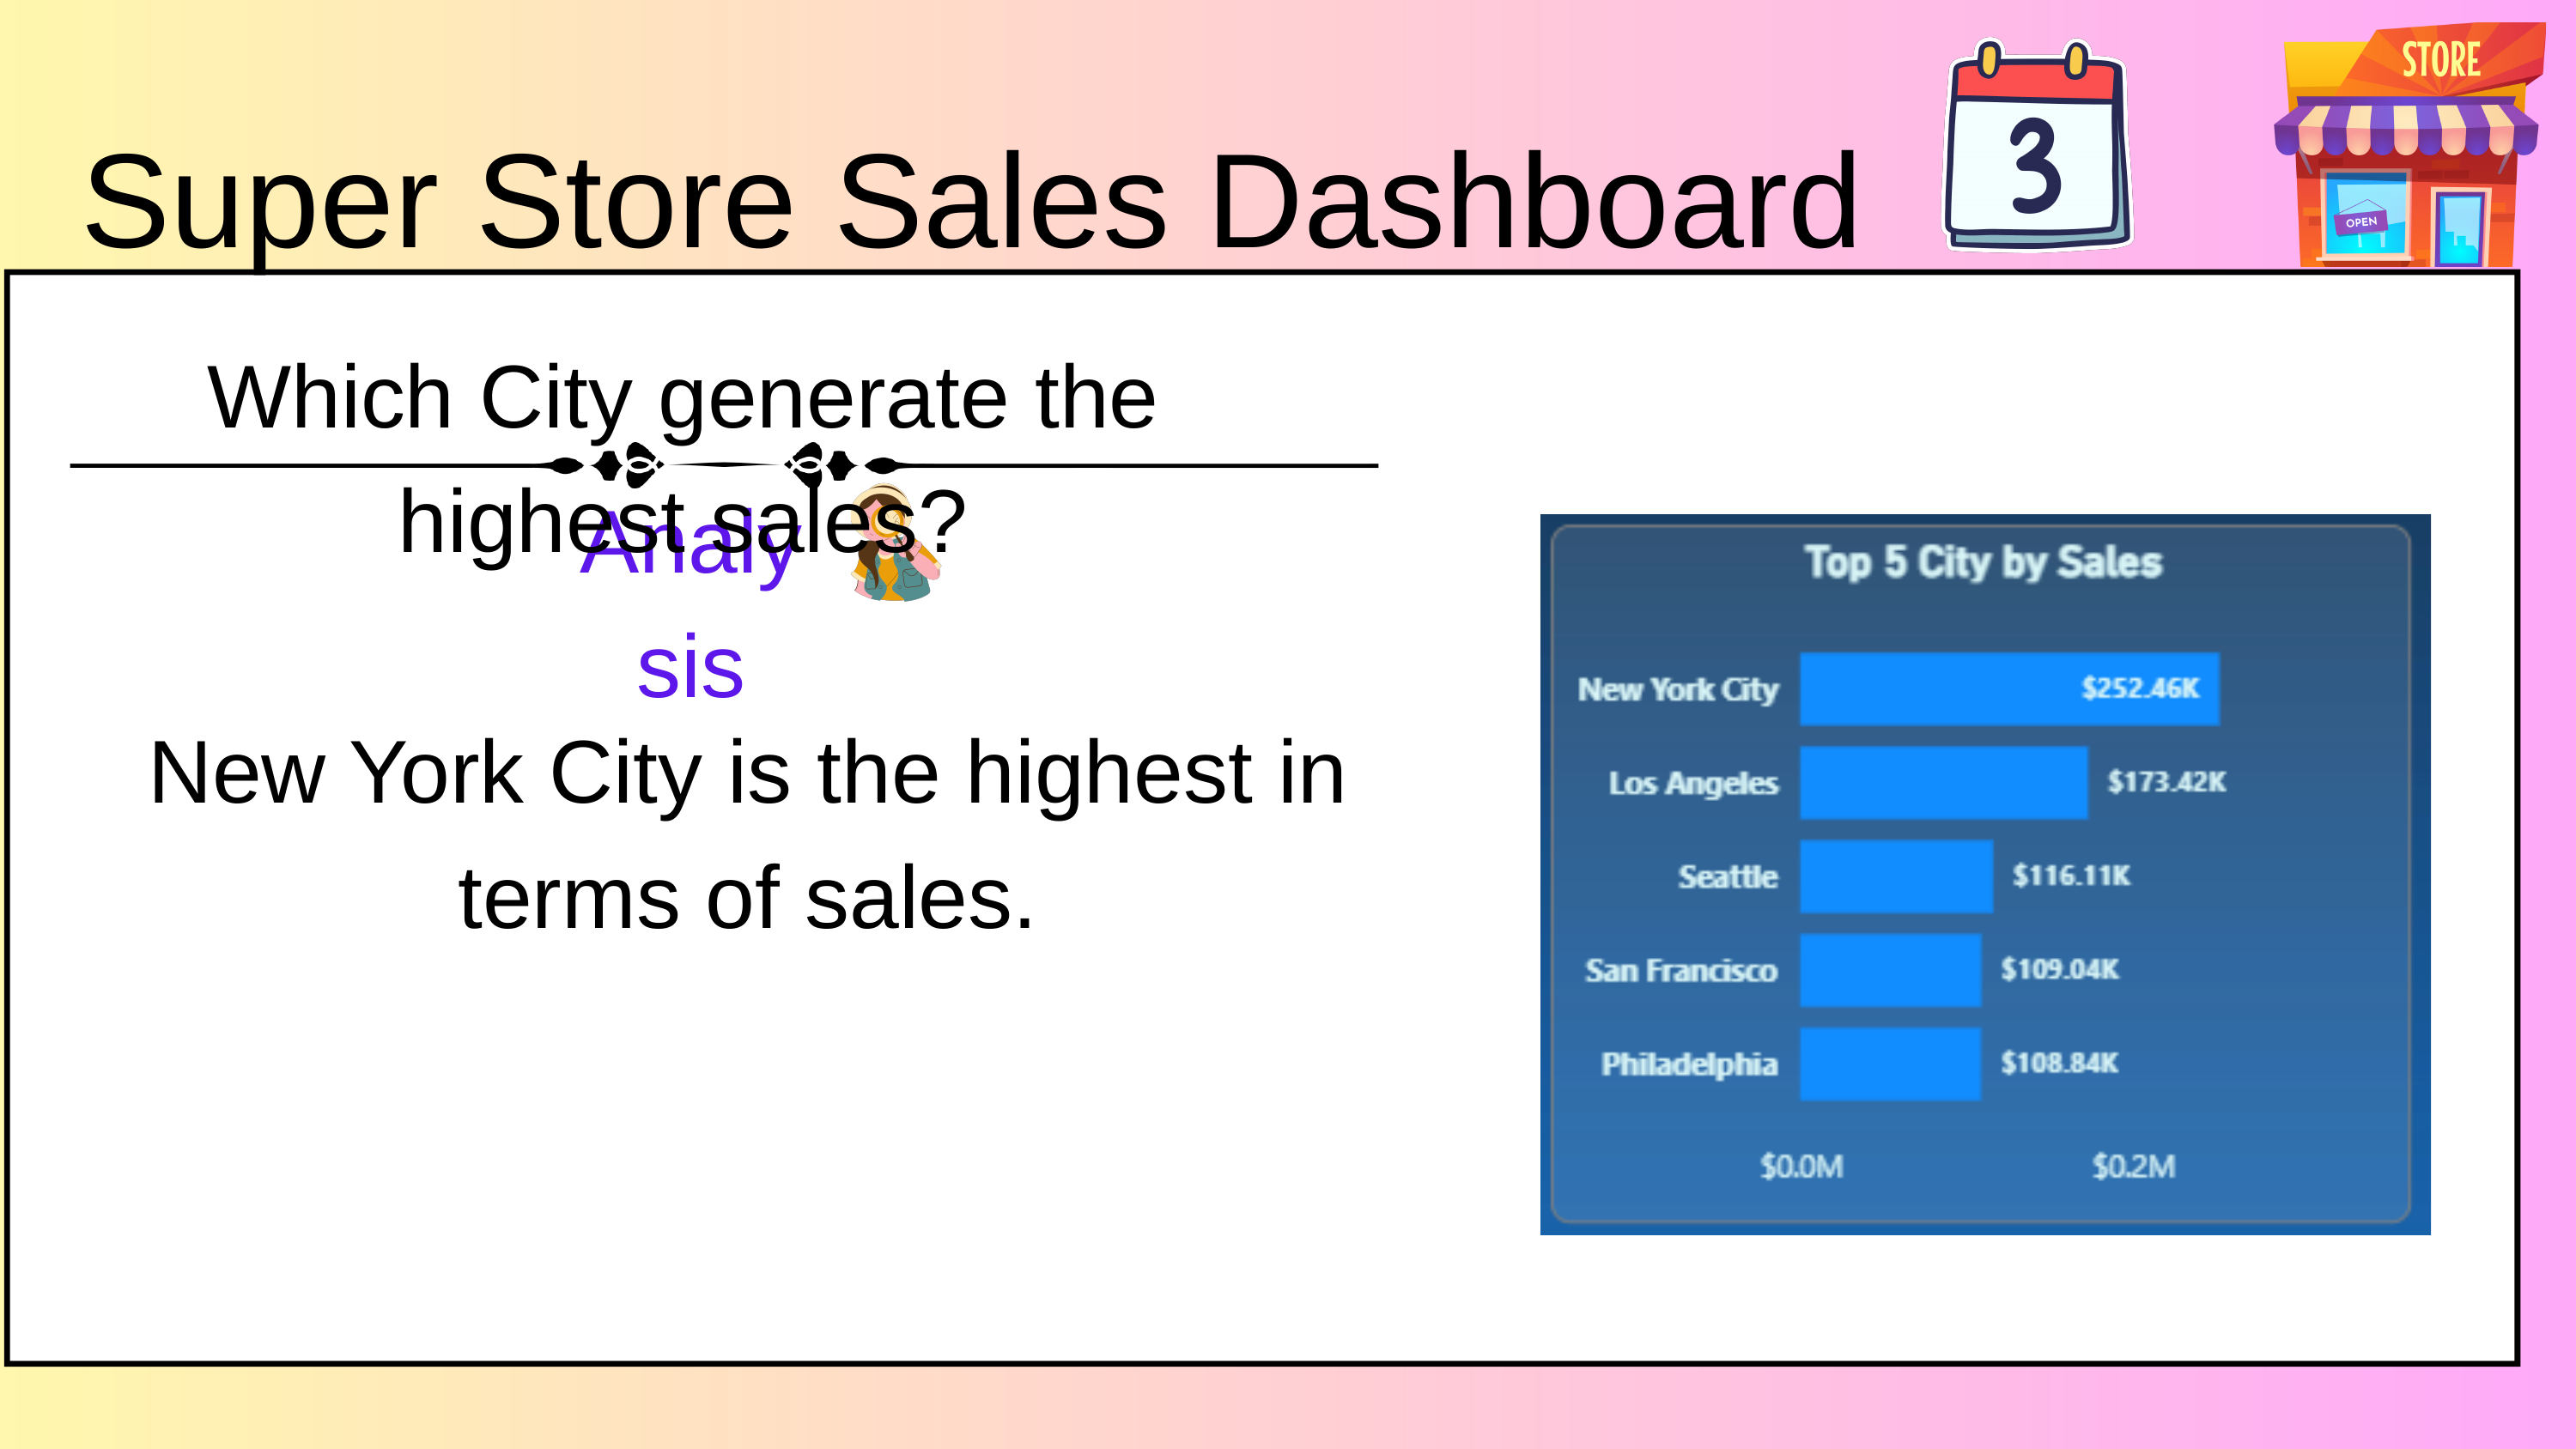

Super Store Sales Dashboard

Which City generate the highest sales?

Analysis

New York City is the highest in terms of sales.